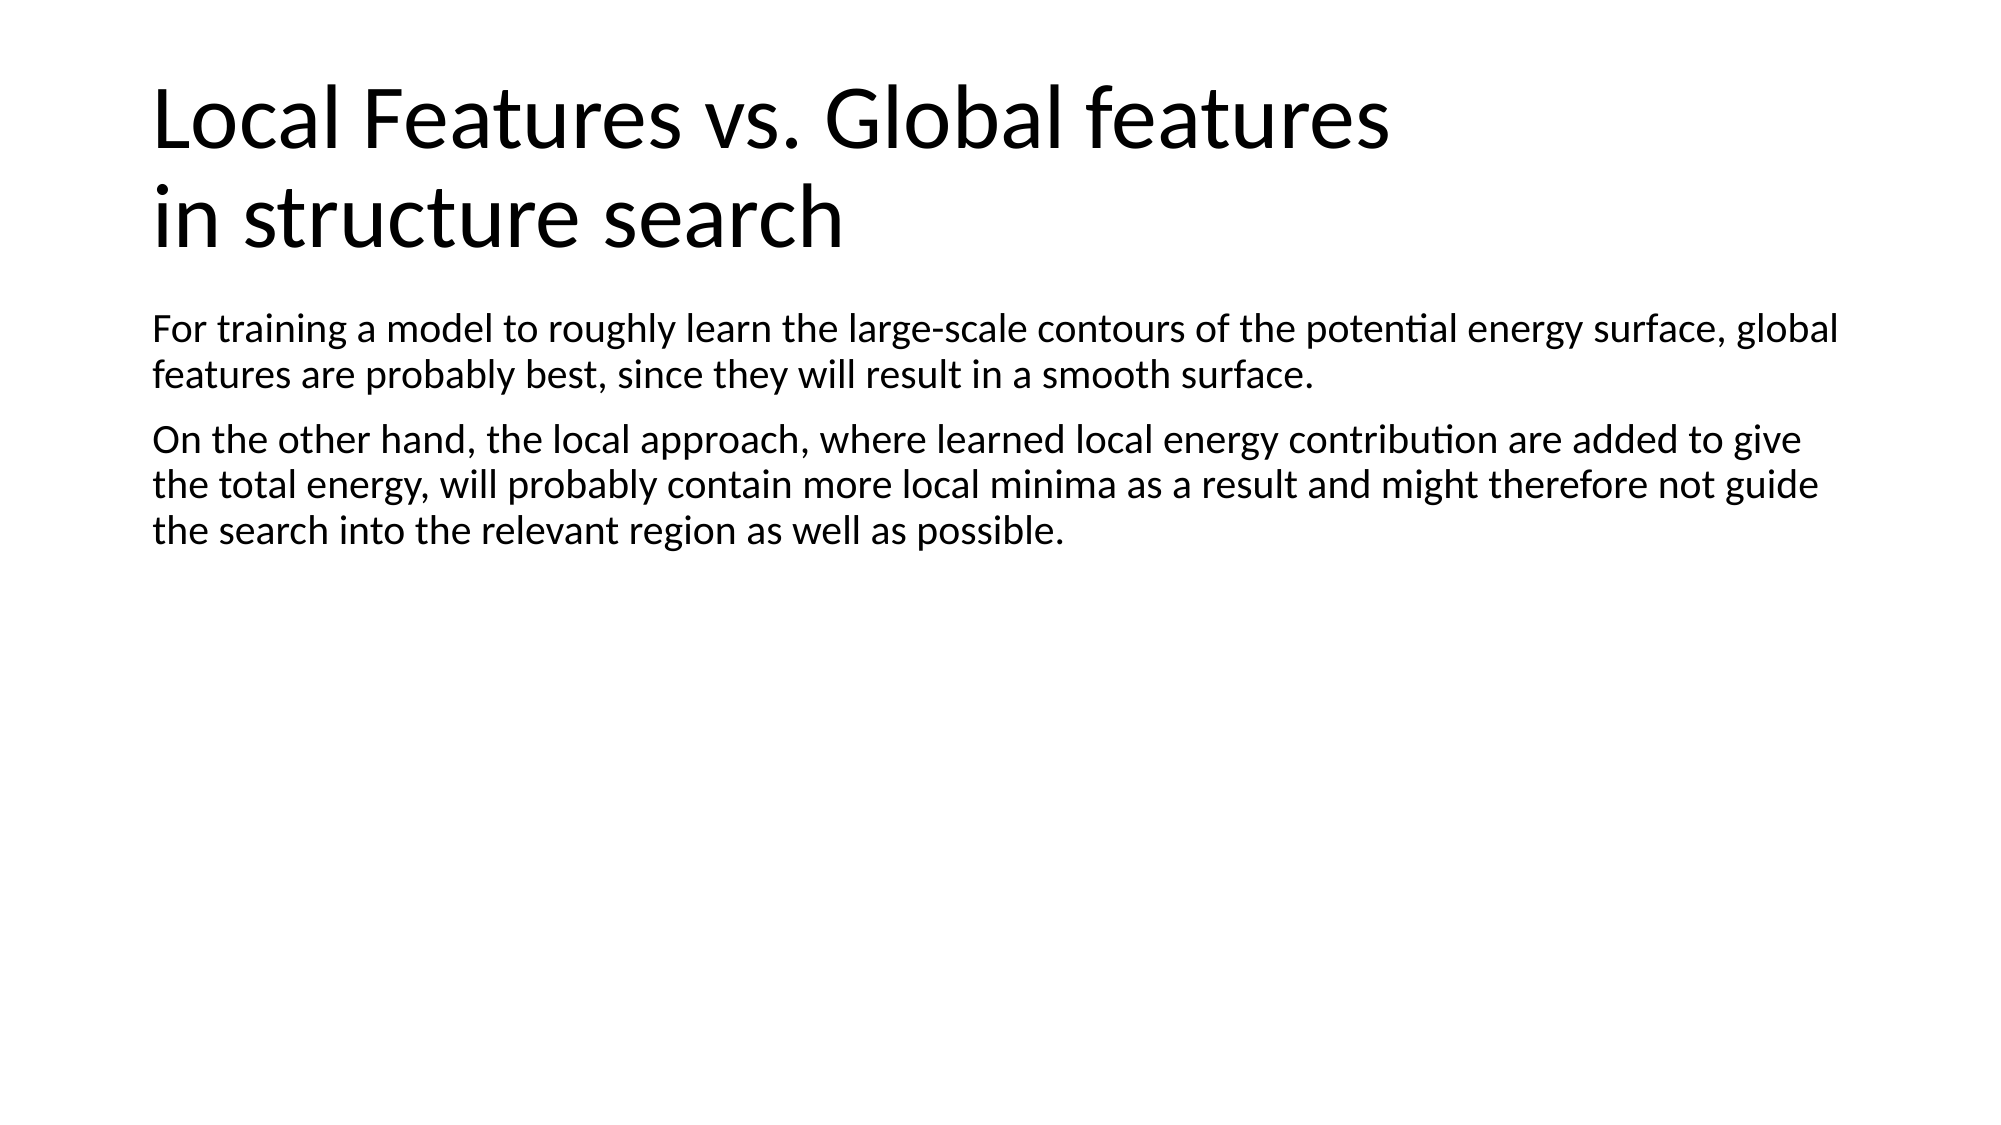

# Local Features vs. Global features in structure search
For training a model to roughly learn the large-scale contours of the potential energy surface, global features are probably best, since they will result in a smooth surface.
On the other hand, the local approach, where learned local energy contribution are added to give the total energy, will probably contain more local minima as a result and might therefore not guide the search into the relevant region as well as possible.